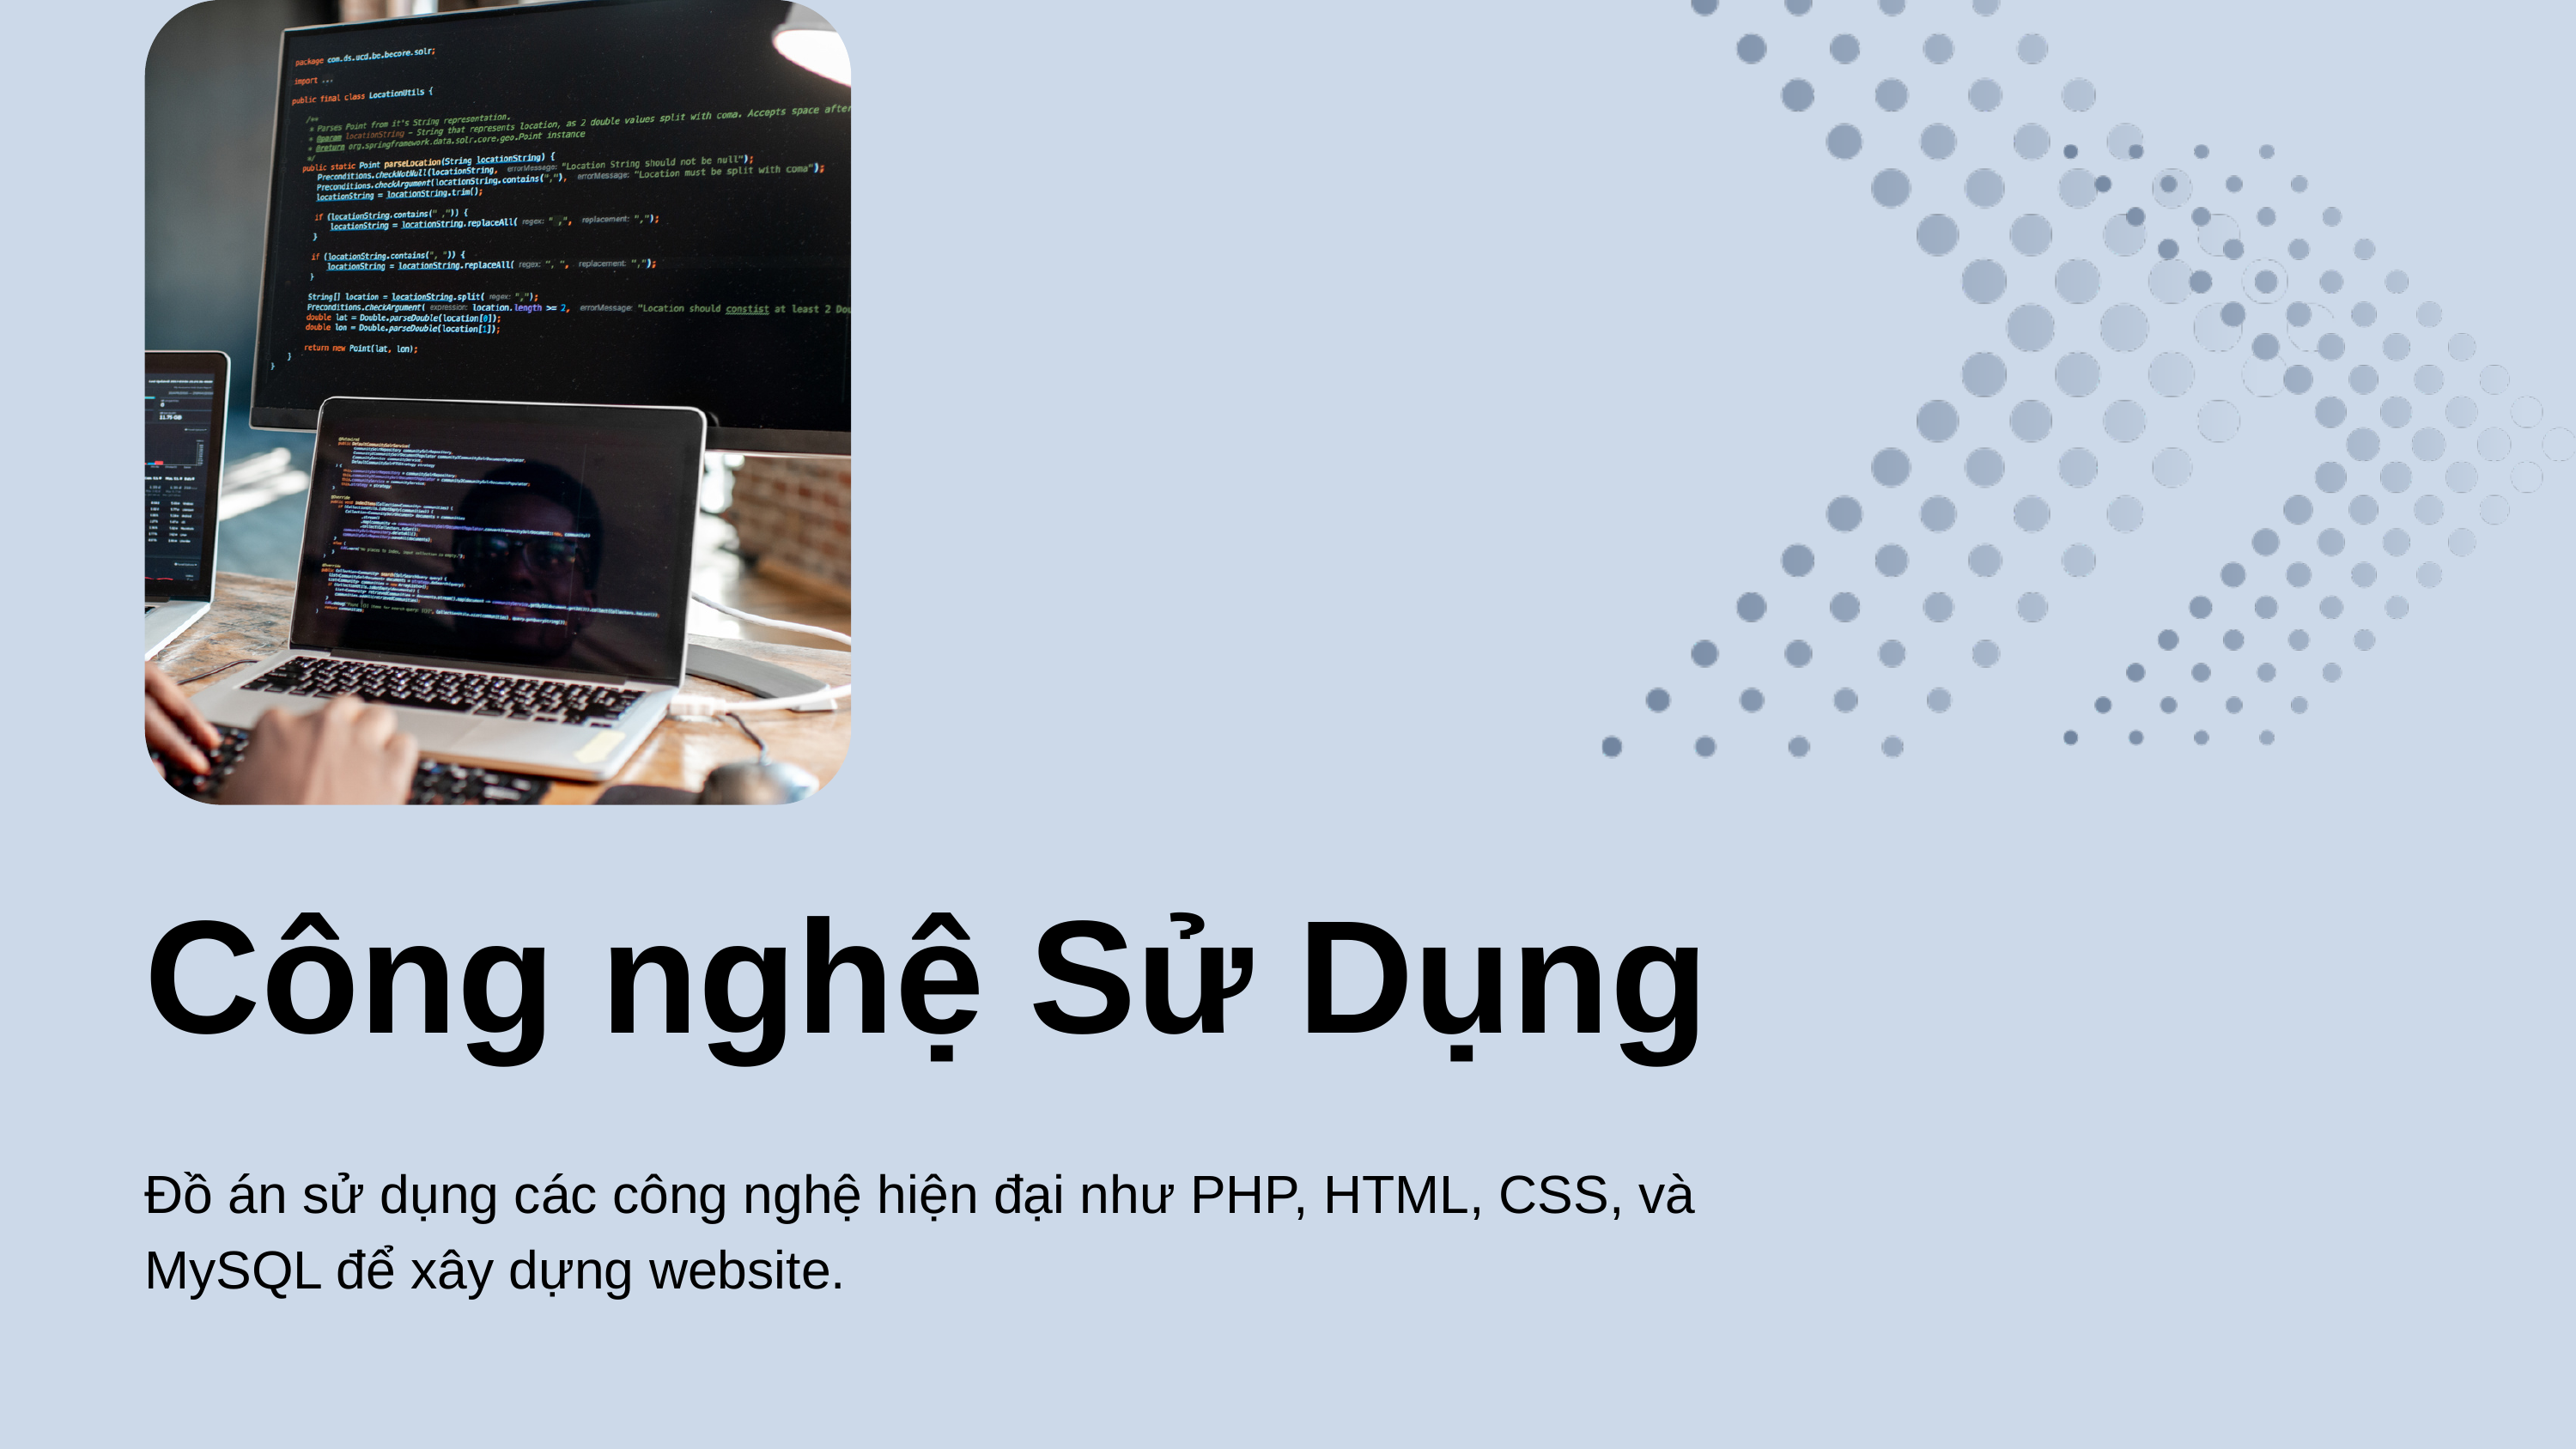

Công nghệ Sử Dụng
Đồ án sử dụng các công nghệ hiện đại như PHP, HTML, CSS, và MySQL để xây dựng website.